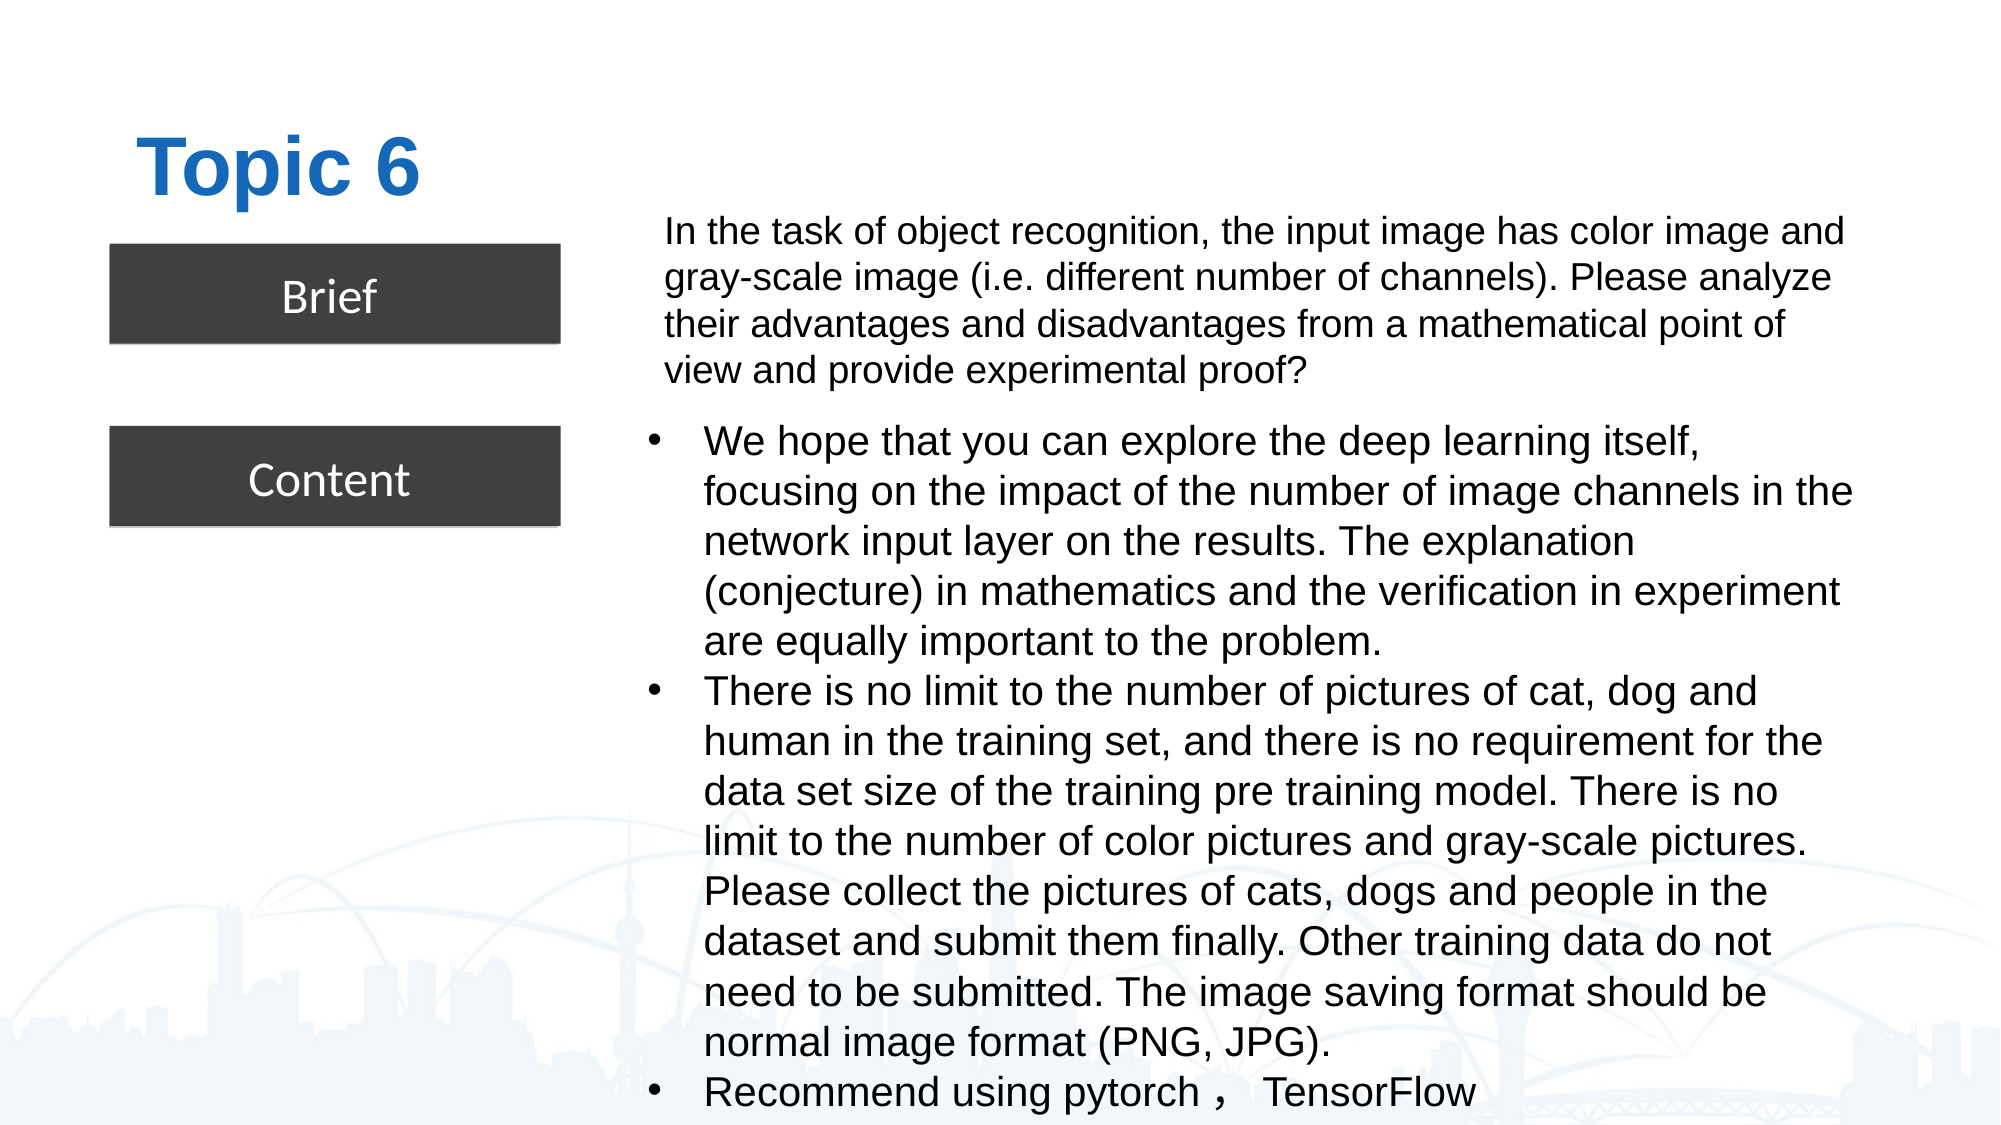

Topic 6
In the task of object recognition, the input image has color image and gray-scale image (i.e. different number of channels). Please analyze their advantages and disadvantages from a mathematical point of view and provide experimental proof?
Brief

We hope that you can explore the deep learning itself, focusing on the impact of the number of image channels in the network input layer on the results. The explanation (conjecture) in mathematics and the verification in experiment are equally important to the problem.
There is no limit to the number of pictures of cat, dog and human in the training set, and there is no requirement for the data set size of the training pre training model. There is no limit to the number of color pictures and gray-scale pictures. Please collect the pictures of cats, dogs and people in the dataset and submit them finally. Other training data do not need to be submitted. The image saving format should be normal image format (PNG, JPG).
Recommend using pytorch，TensorFlow
Content